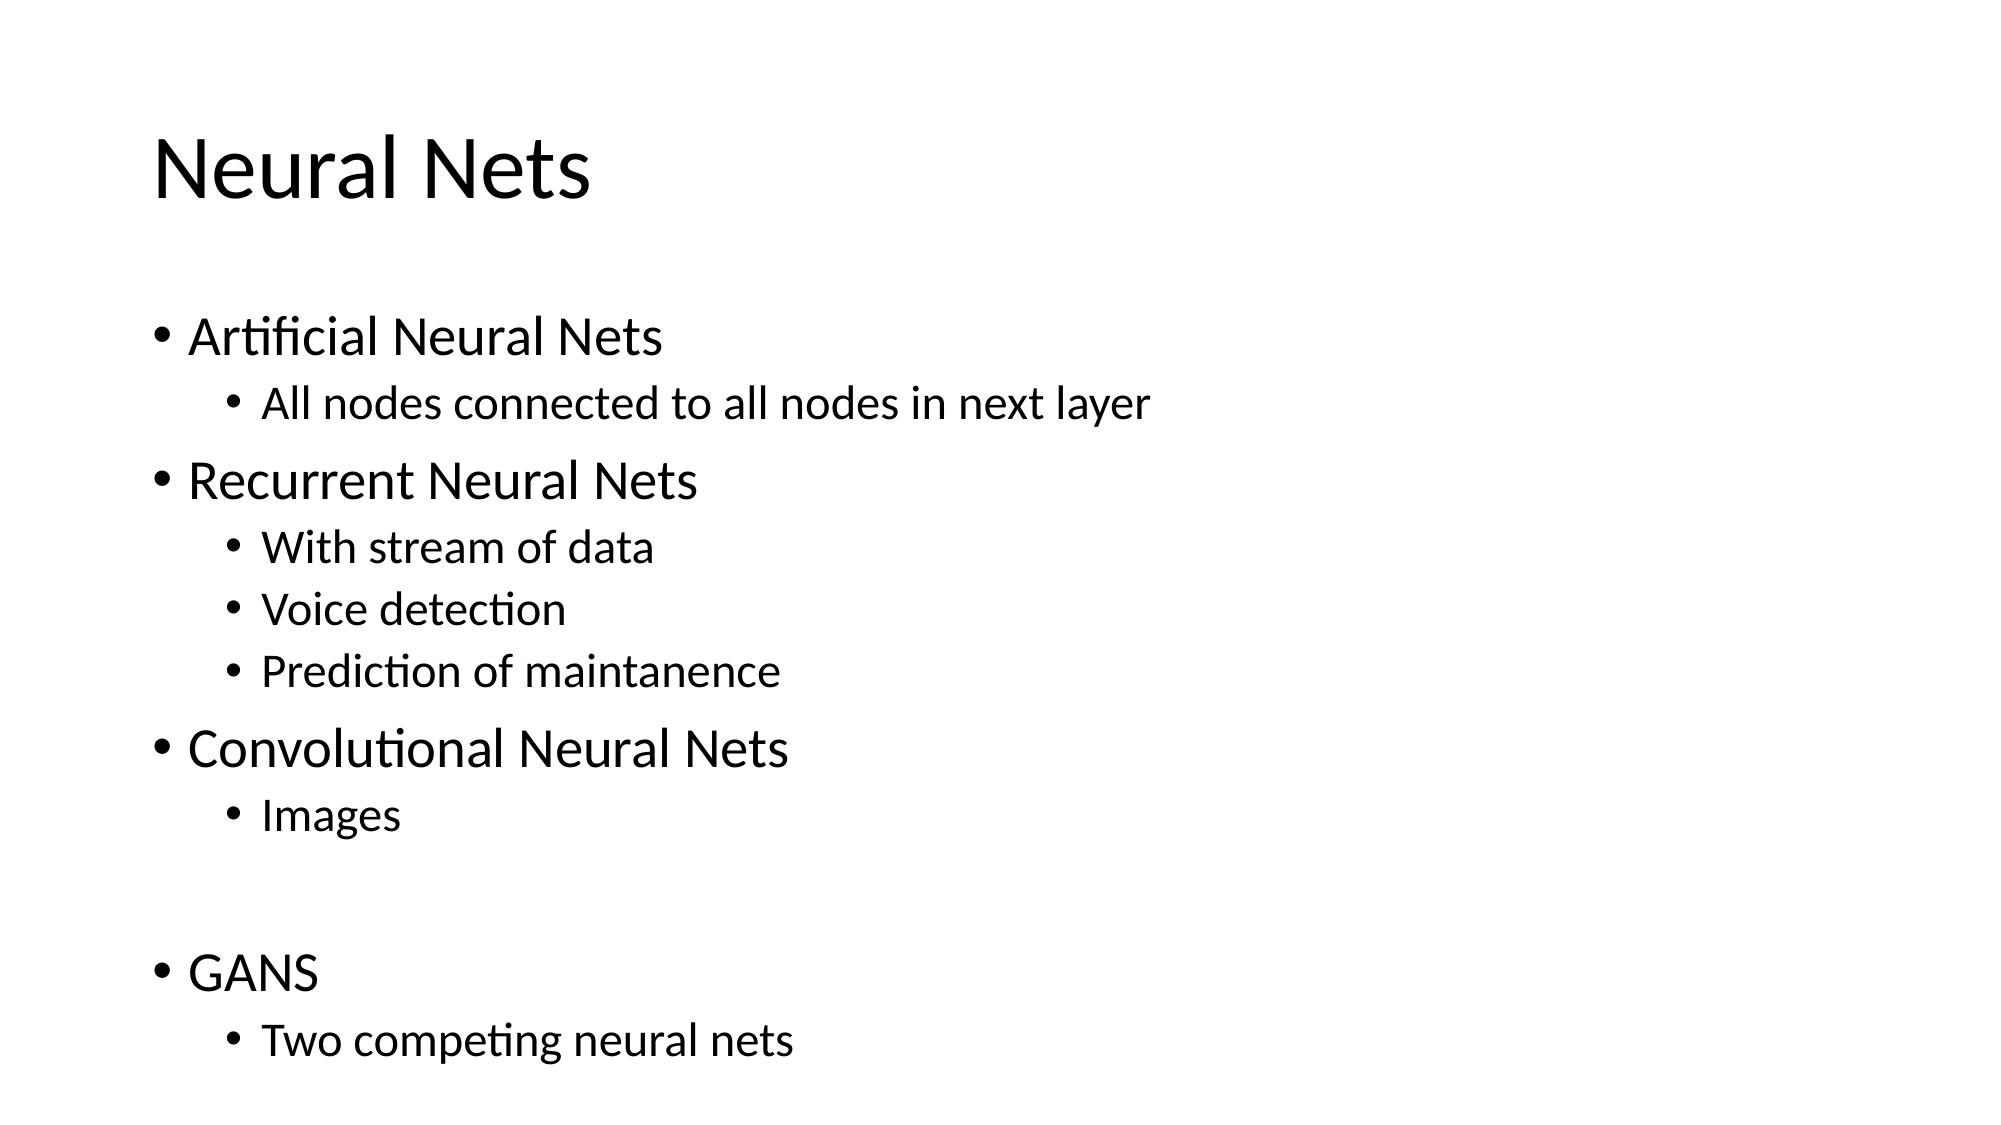

# Neural Nets
Artificial Neural Nets
All nodes connected to all nodes in next layer
Recurrent Neural Nets
With stream of data
Voice detection
Prediction of maintanence
Convolutional Neural Nets
Images

GANS
Two competing neural nets